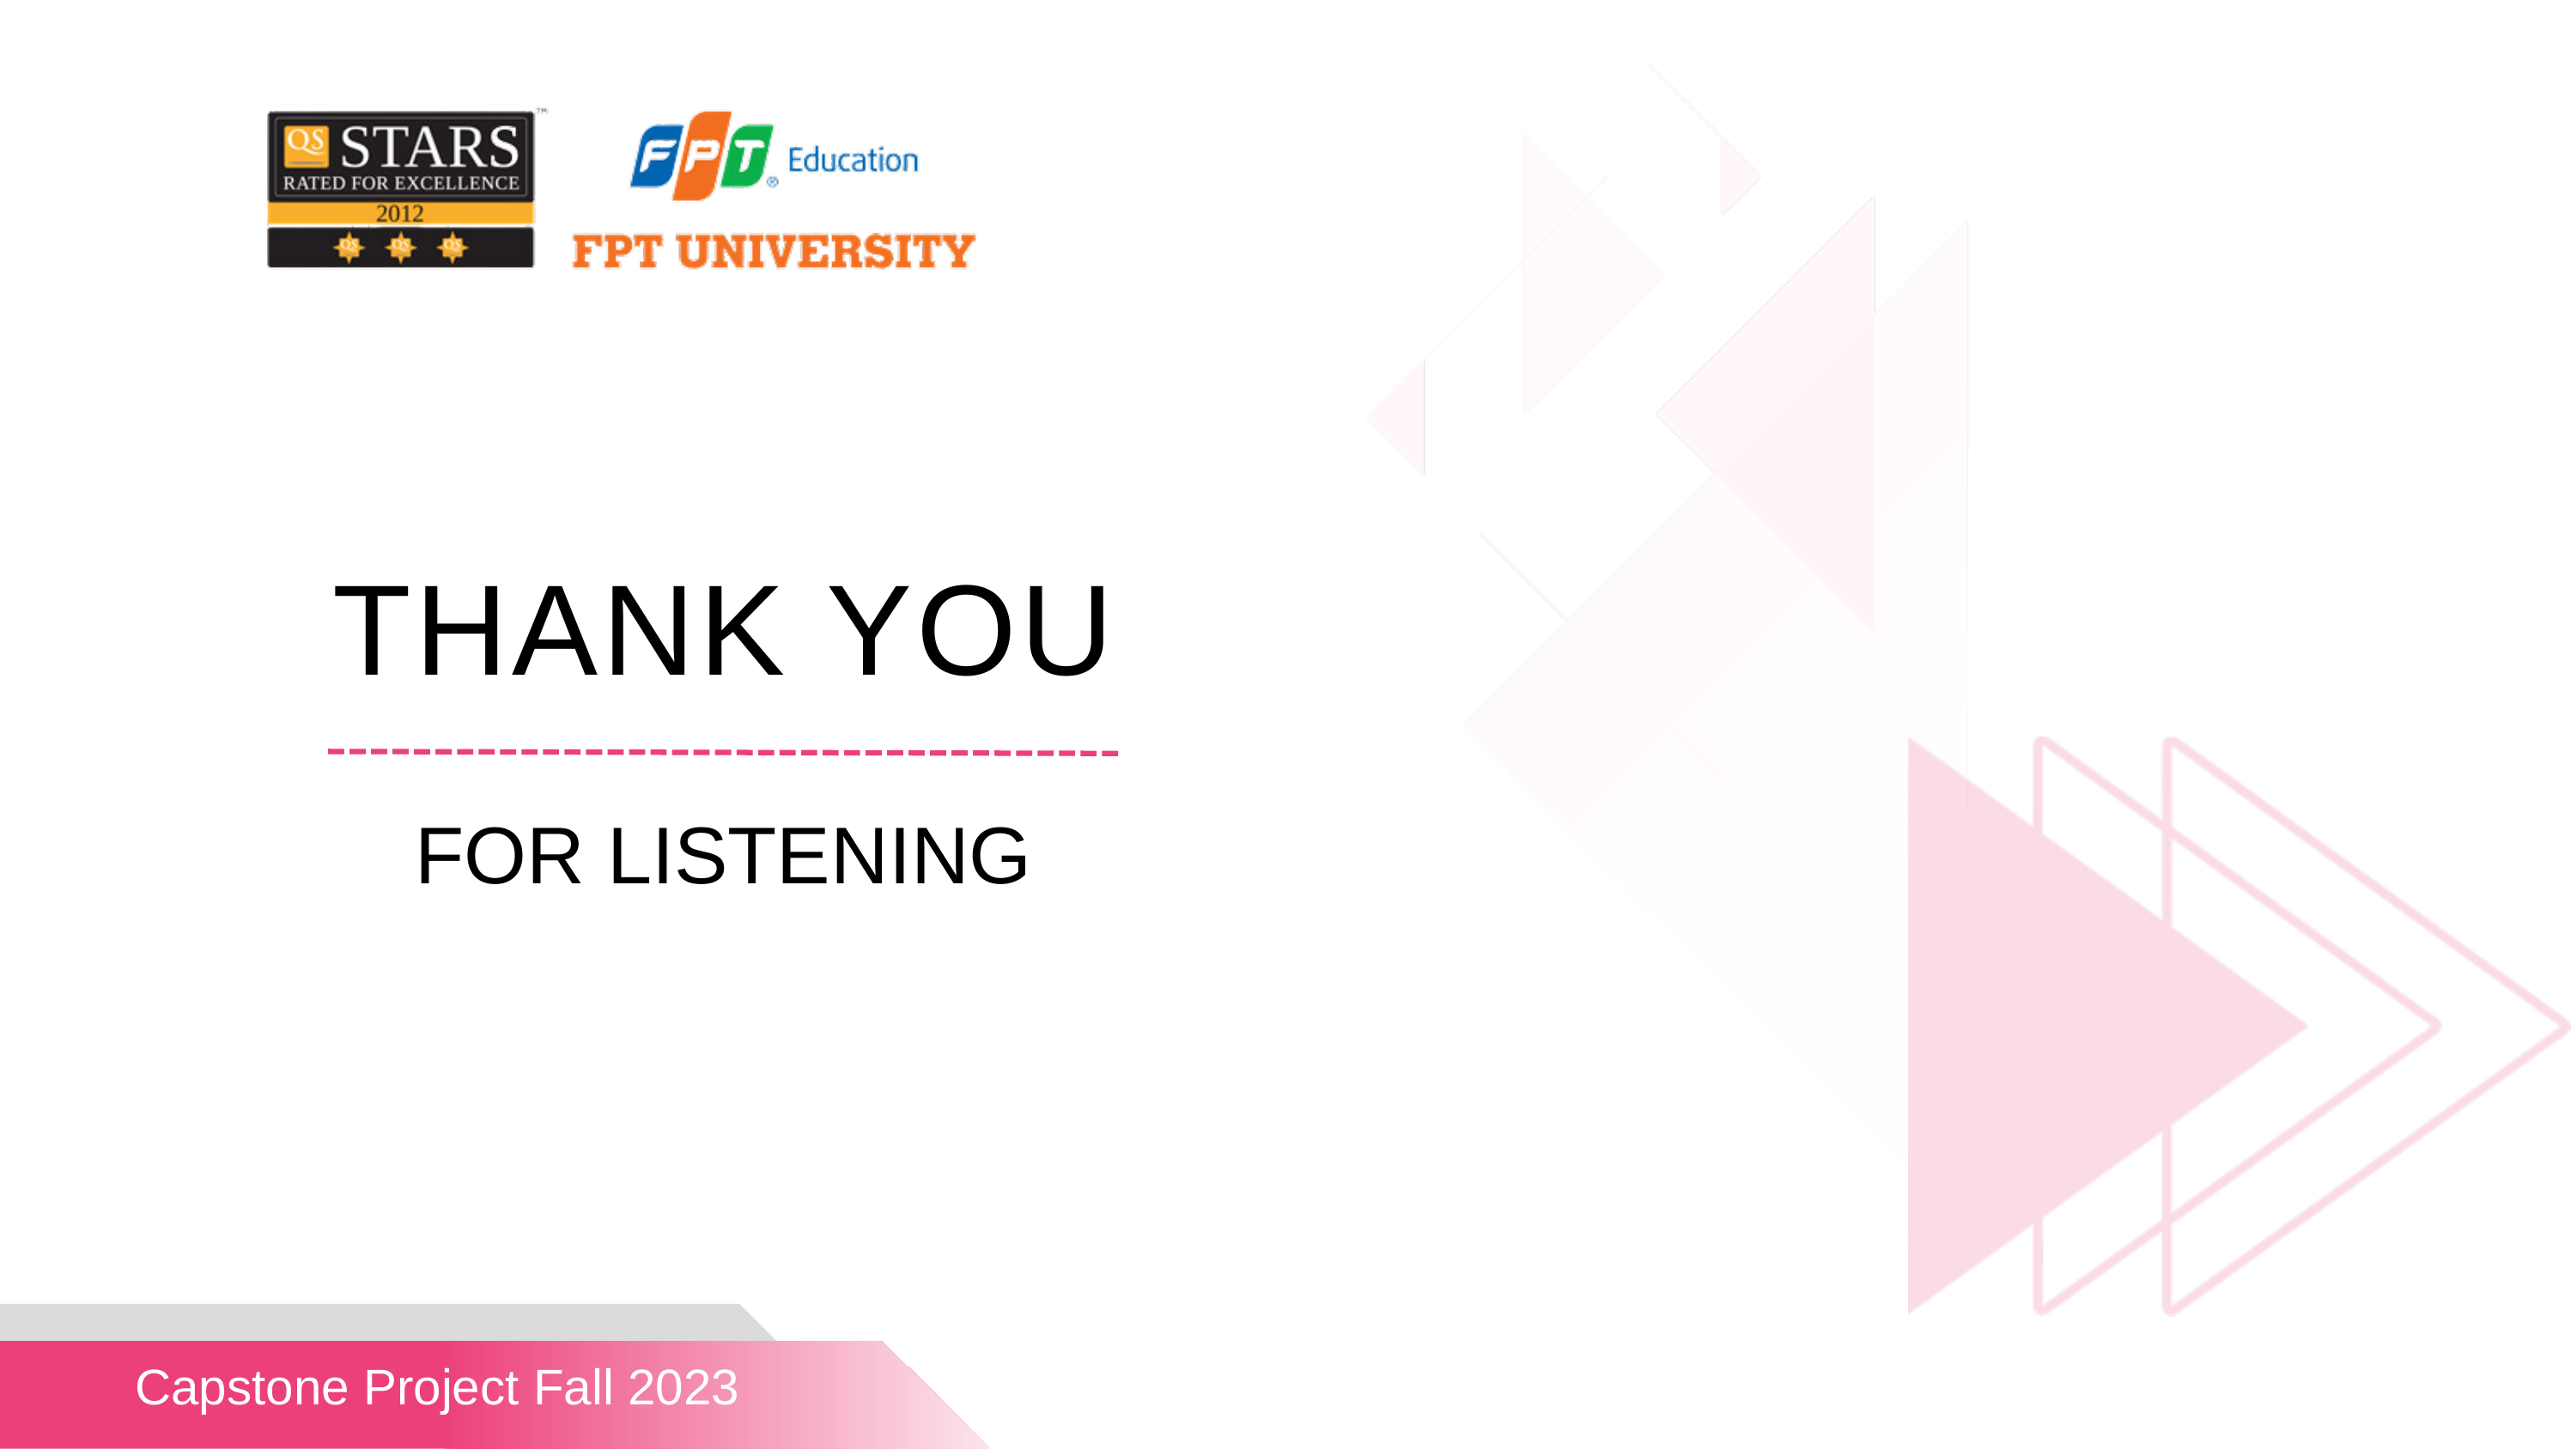

THANK YOU

FOR LISTENING

Capstone Project Fall 2023